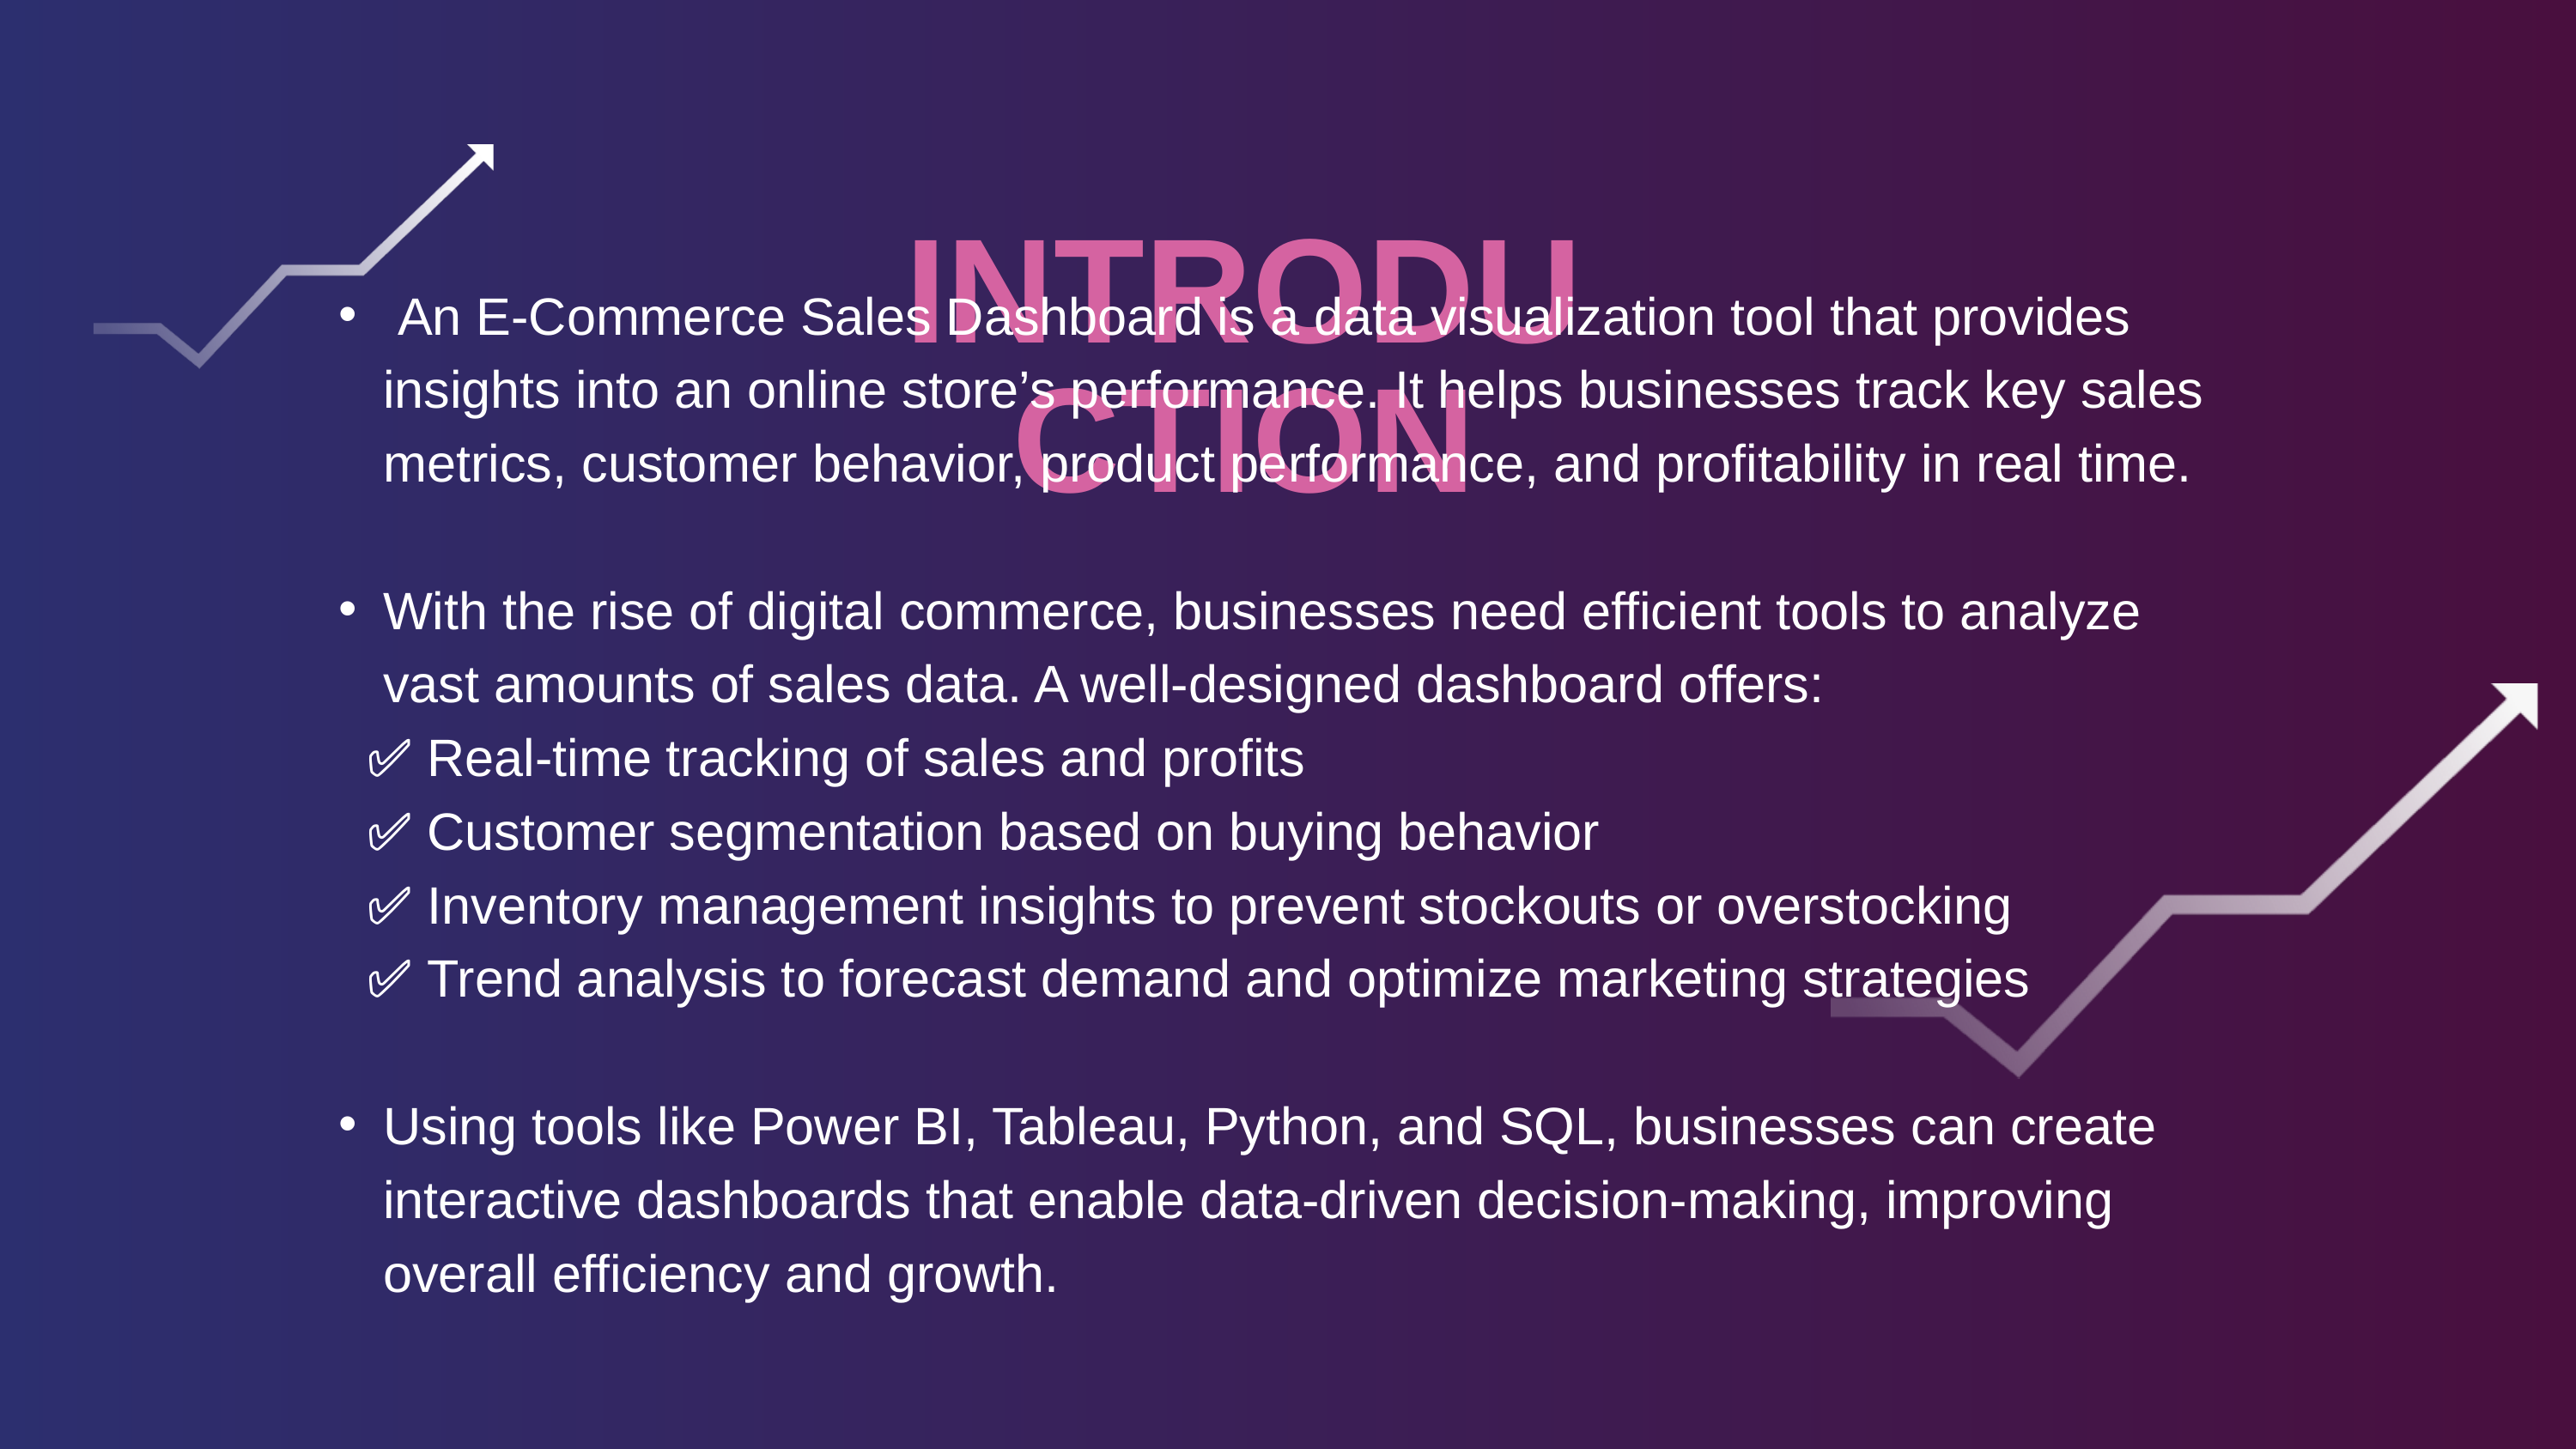

INTRODUCTION

 An E-Commerce Sales Dashboard is a data visualization tool that provides insights into an online store’s performance. It helps businesses track key sales metrics, customer behavior, product performance, and profitability in real time.

With the rise of digital commerce, businesses need efficient tools to analyze vast amounts of sales data. A well-designed dashboard offers:
     ✅ Real-time tracking of sales and profits
     ✅ Customer segmentation based on buying behavior
     ✅ Inventory management insights to prevent stockouts or overstocking
     ✅ Trend analysis to forecast demand and optimize marketing strategies

Using tools like Power BI, Tableau, Python, and SQL, businesses can create interactive dashboards that enable data-driven decision-making, improving overall efficiency and growth.